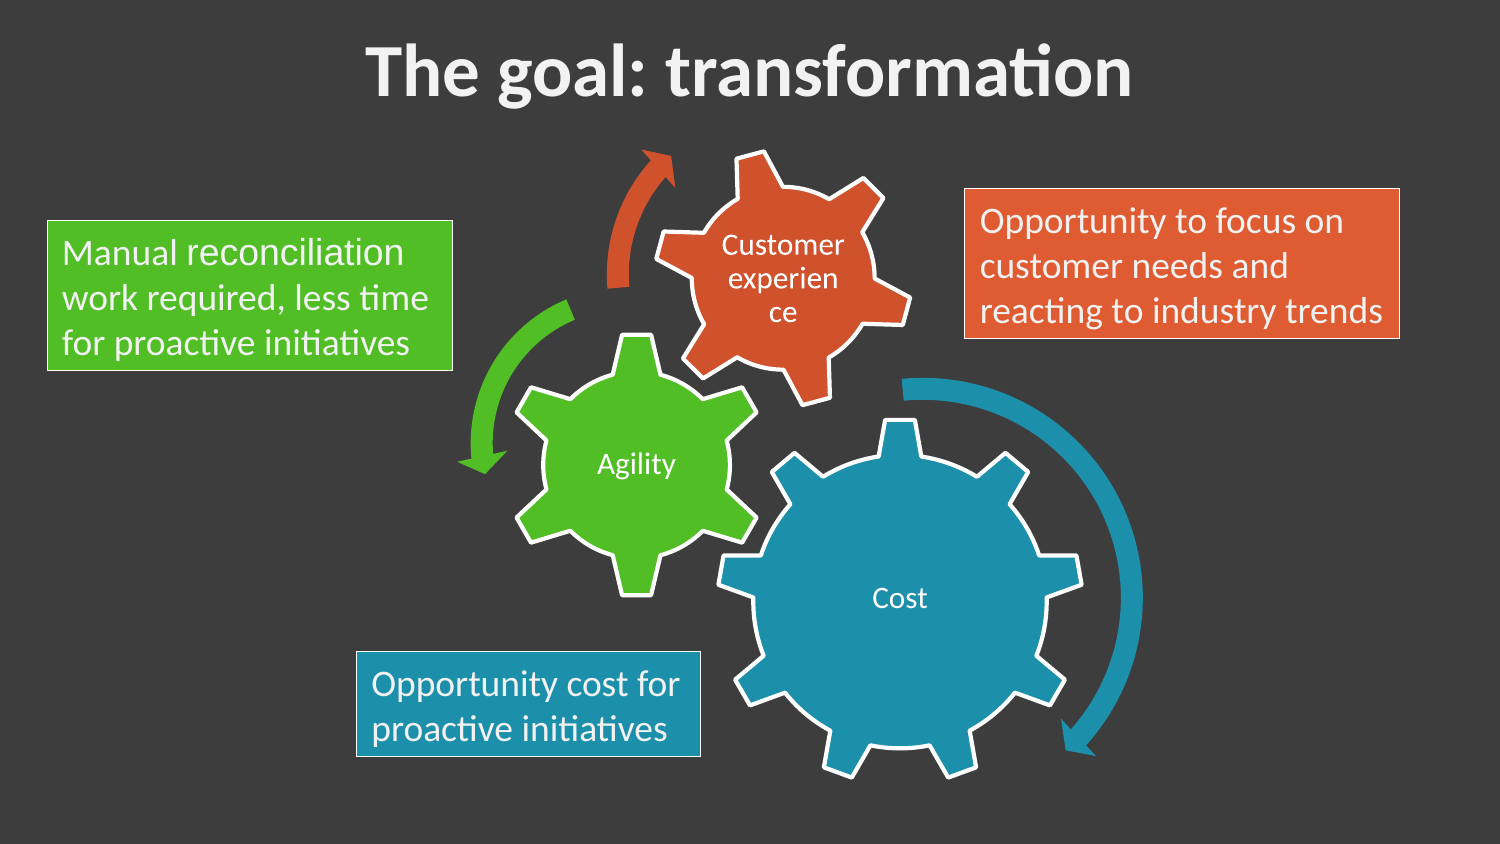

# The goal: transformation
Cost
Agility
Customer experience
Opportunity to focus on customer needs and reacting to industry trends
Manual reconciliation work required, less time for proactive initiatives
Opportunity cost for proactive initiatives